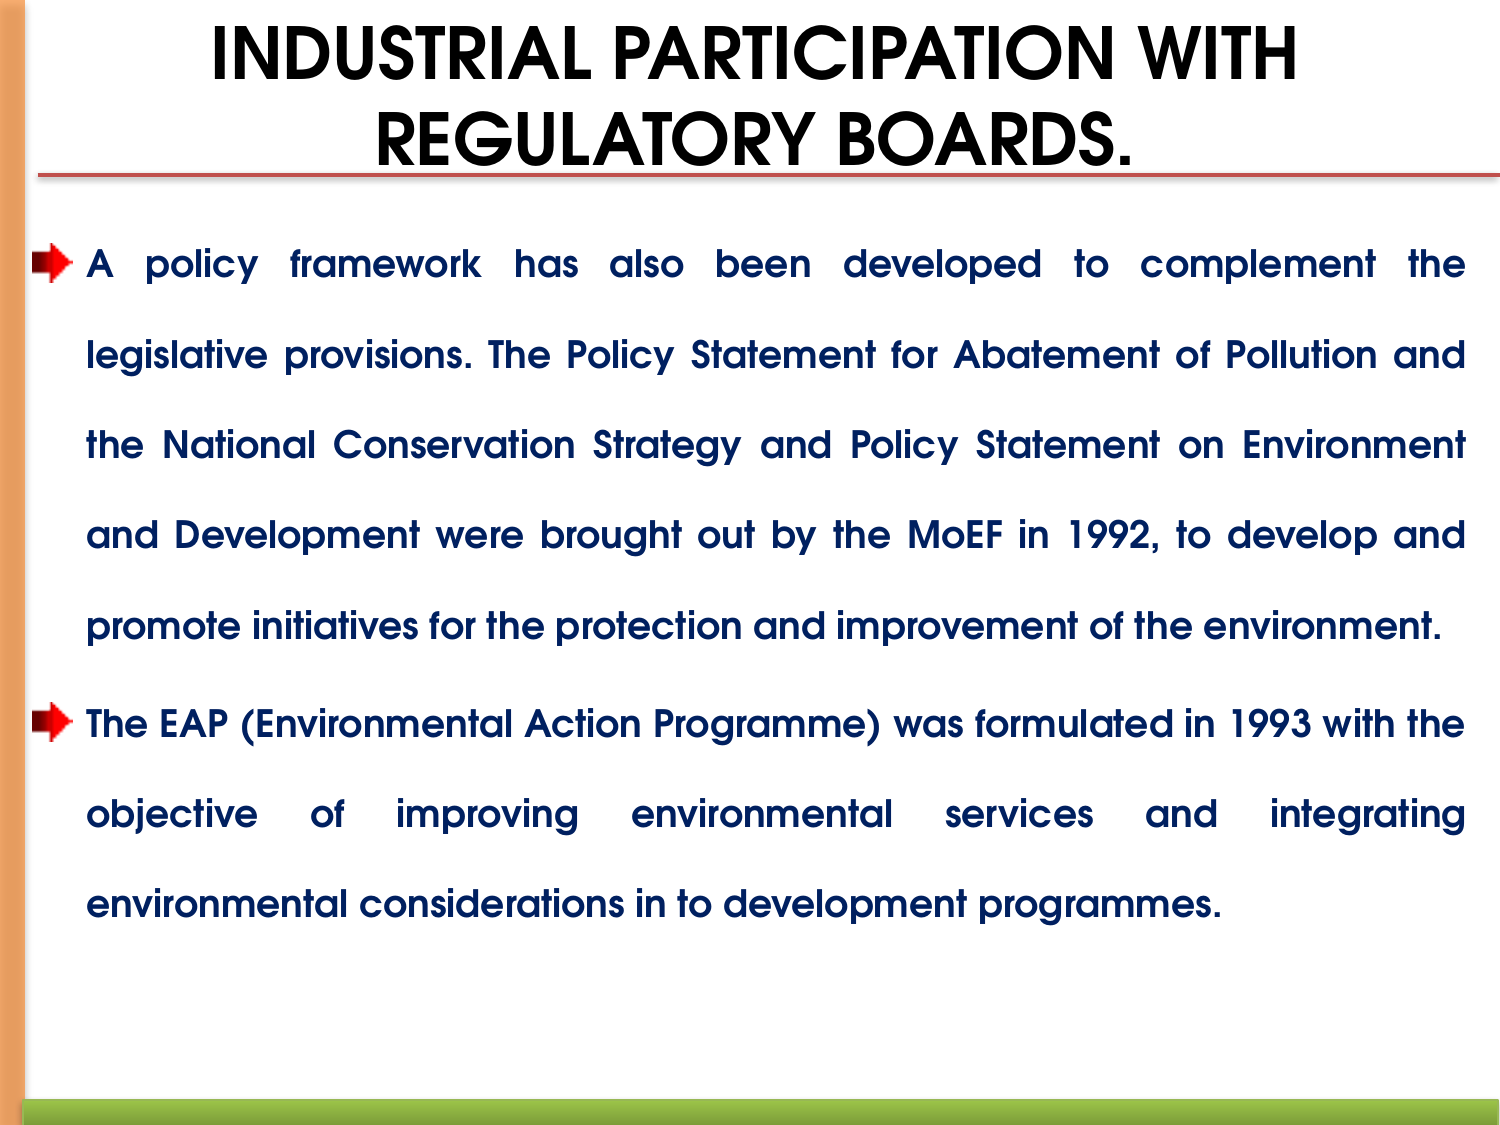

# INDUSTRIAL PARTICIPATION WITH REGULATORY BOARDS.
A policy framework has also been developed to complement the legislative provisions. The Policy Statement for Abatement of Pollution and the National Conservation Strategy and Policy Statement on Environment and Development were brought out by the MoEF in 1992, to develop and promote initiatives for the protection and improvement of the environment.
The EAP (Environmental Action Programme) was formulated in 1993 with the objective of improving environmental services and integrating environmental considerations in to development programmes.